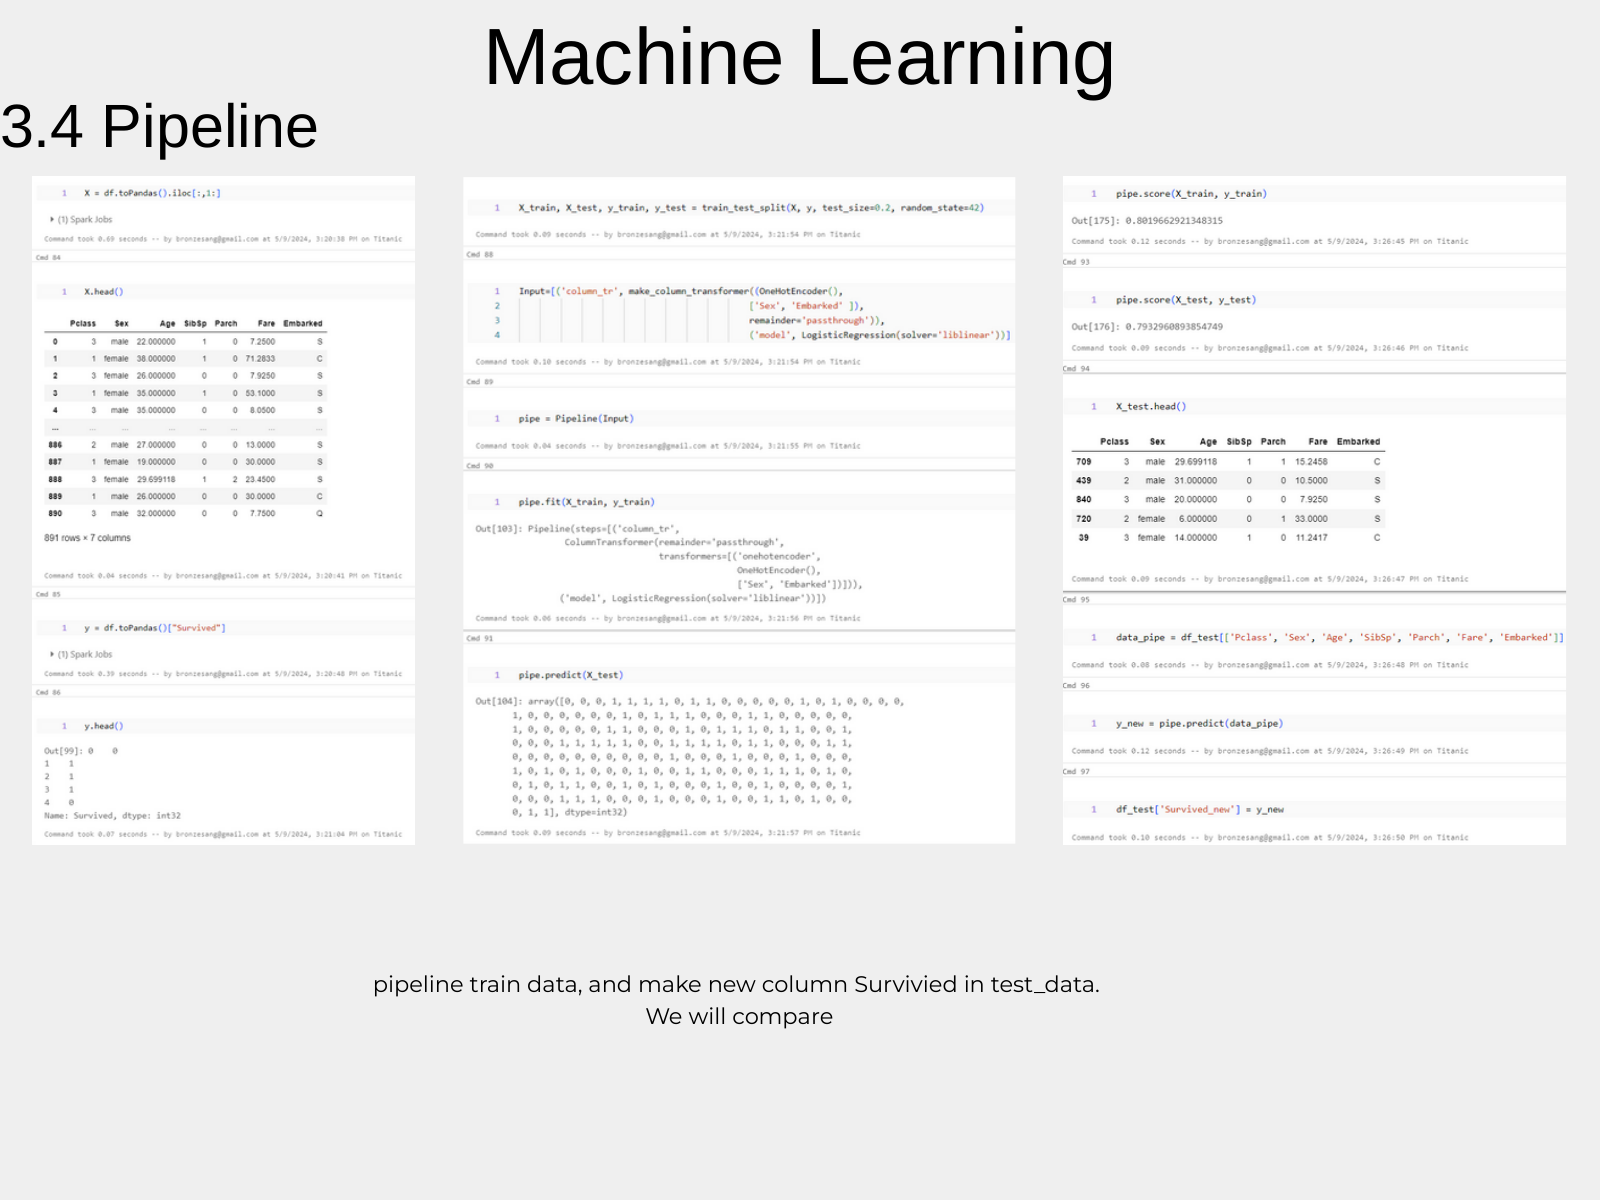

Machine Learning
3.4 Pipeline

pipeline train data, and make new column Survivied in test_data.
We will compare